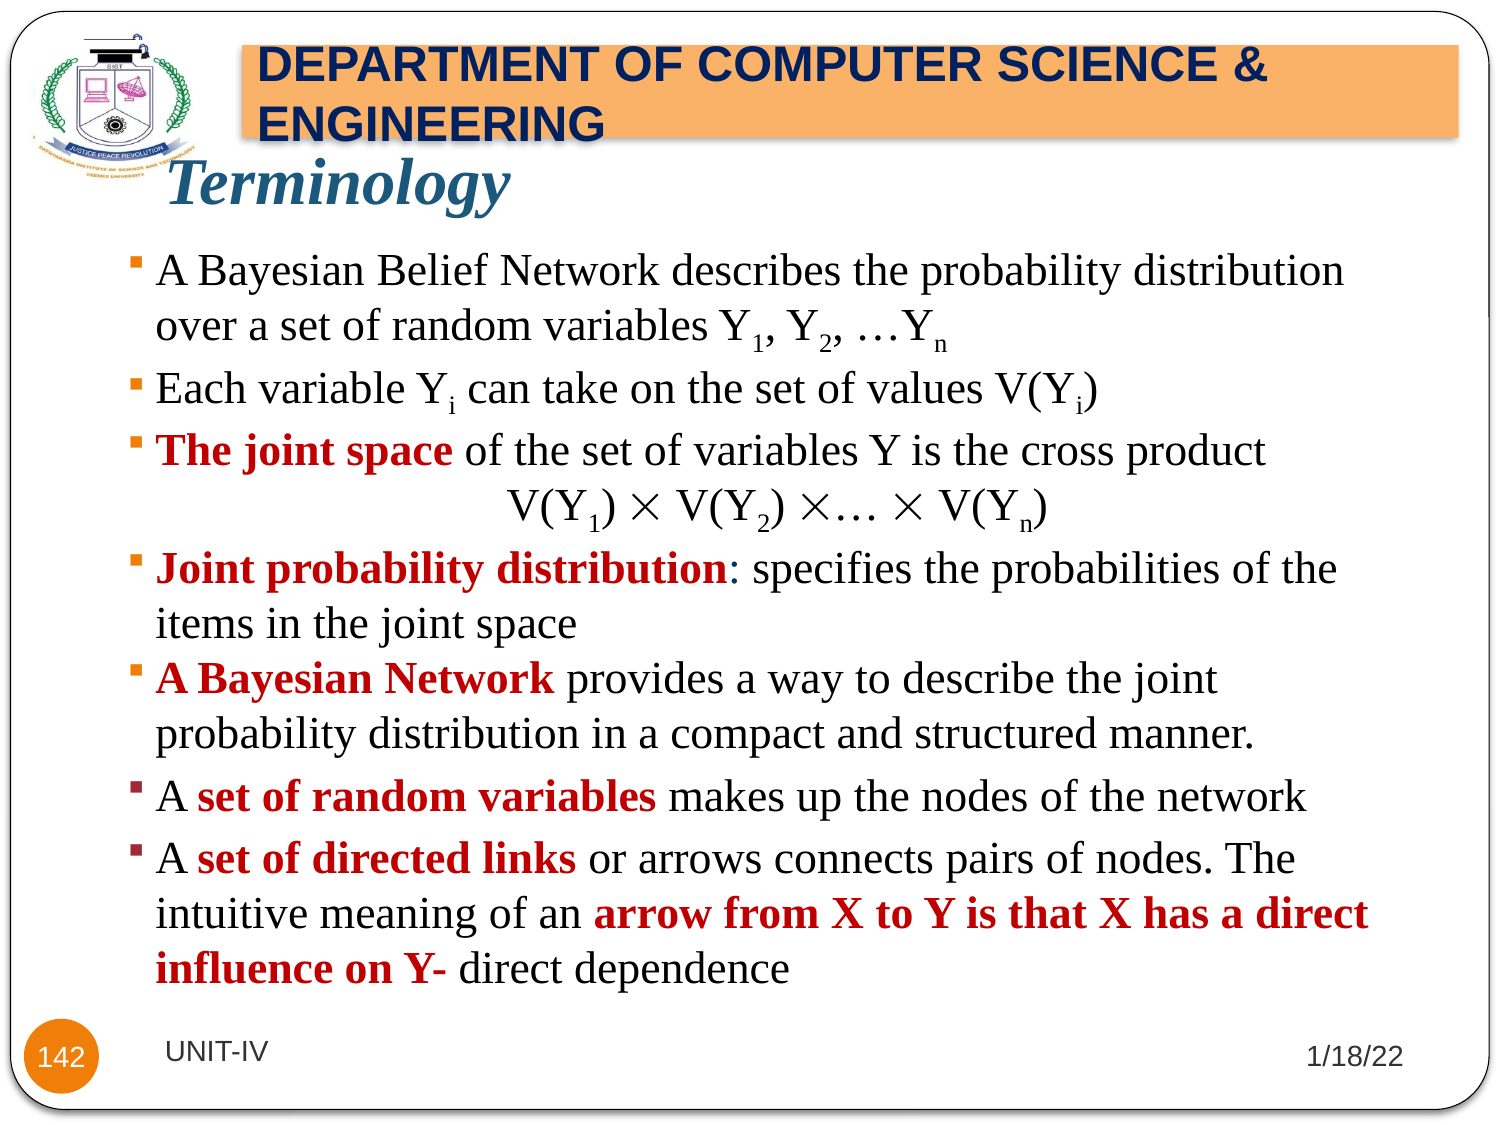

# Terminology
A Bayesian Belief Network describes the probability distribution over a set of random variables Y1, Y2, …Yn
Each variable Yi can take on the set of values V(Yi)
The joint space of the set of variables Y is the cross product
                                 V(Y1) × V(Y2) ×… × V(Yn)
Joint probability distribution: specifies the probabilities of the items in the joint space
A Bayesian Network provides a way to describe the joint probability distribution in a compact and structured manner.
A set of random variables makes up the nodes of the network
A set of directed links or arrows connects pairs of nodes. The intuitive meaning of an arrow from X to Y is that X has a direct influence on Y- direct dependence

UNIT-IV
1/18/22
142